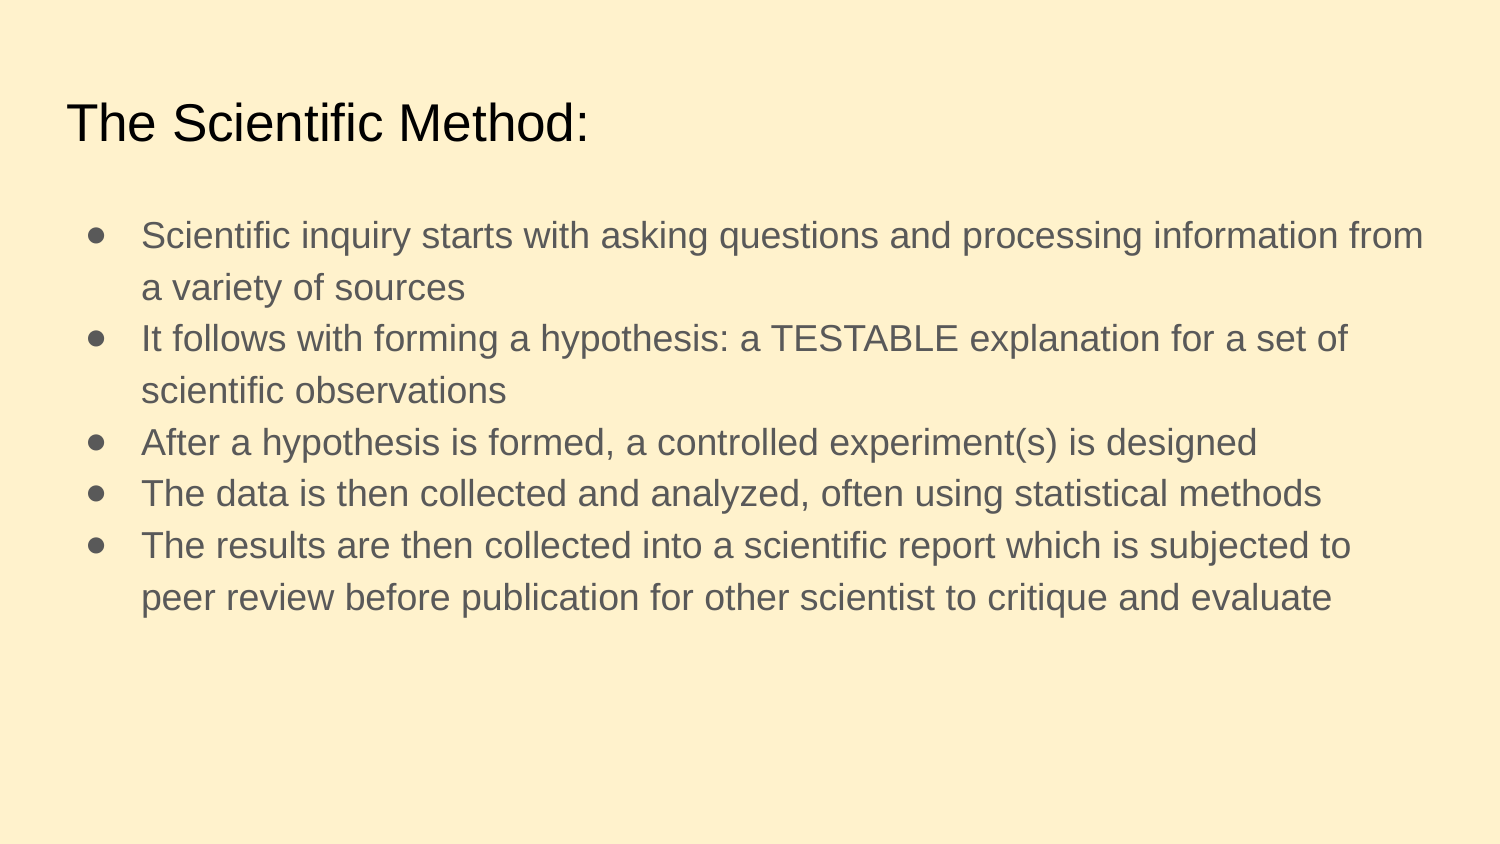

# The Scientific Method:
Scientific inquiry starts with asking questions and processing information from a variety of sources
It follows with forming a hypothesis: a TESTABLE explanation for a set of scientific observations
After a hypothesis is formed, a controlled experiment(s) is designed
The data is then collected and analyzed, often using statistical methods
The results are then collected into a scientific report which is subjected to peer review before publication for other scientist to critique and evaluate